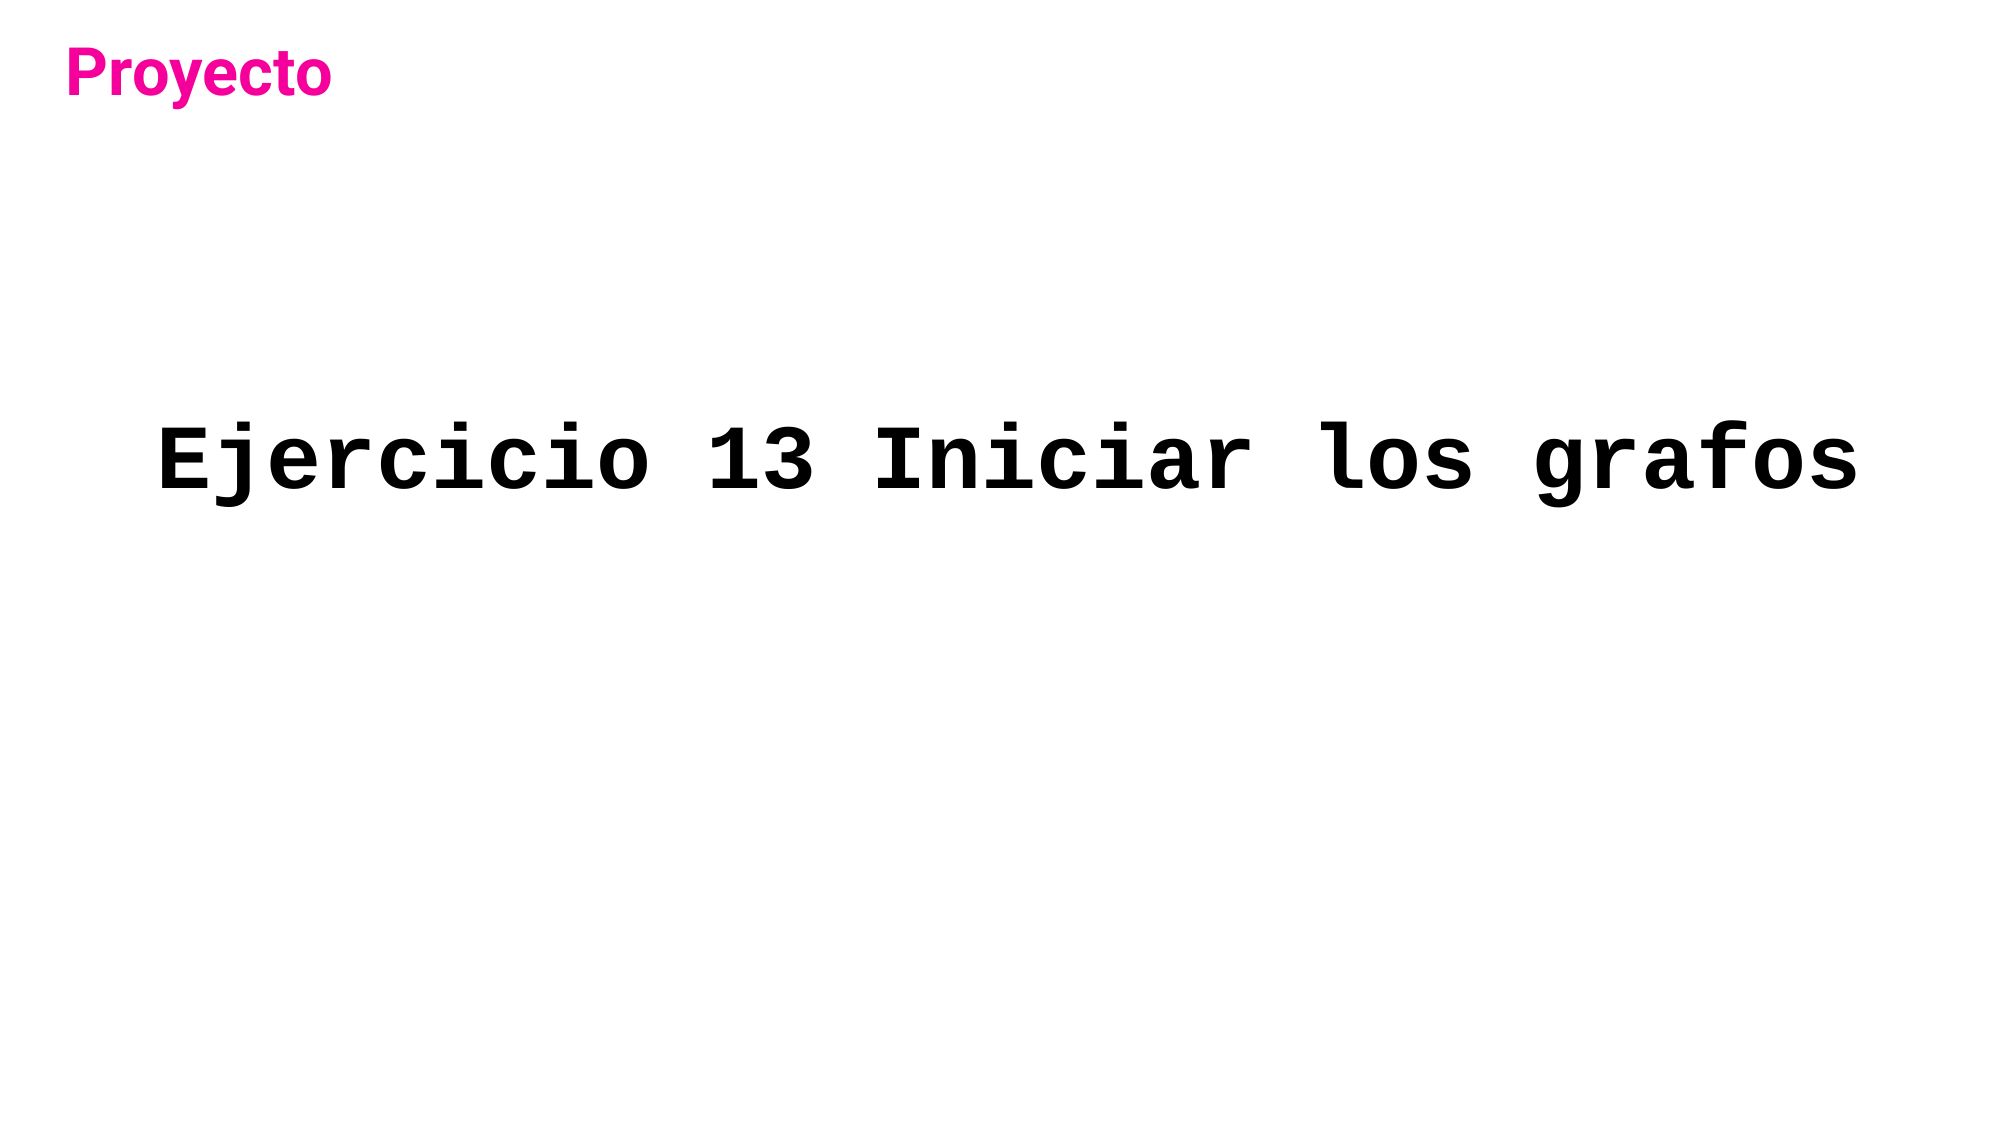

# Proyecto
Ejercicio 13 Iniciar los grafos